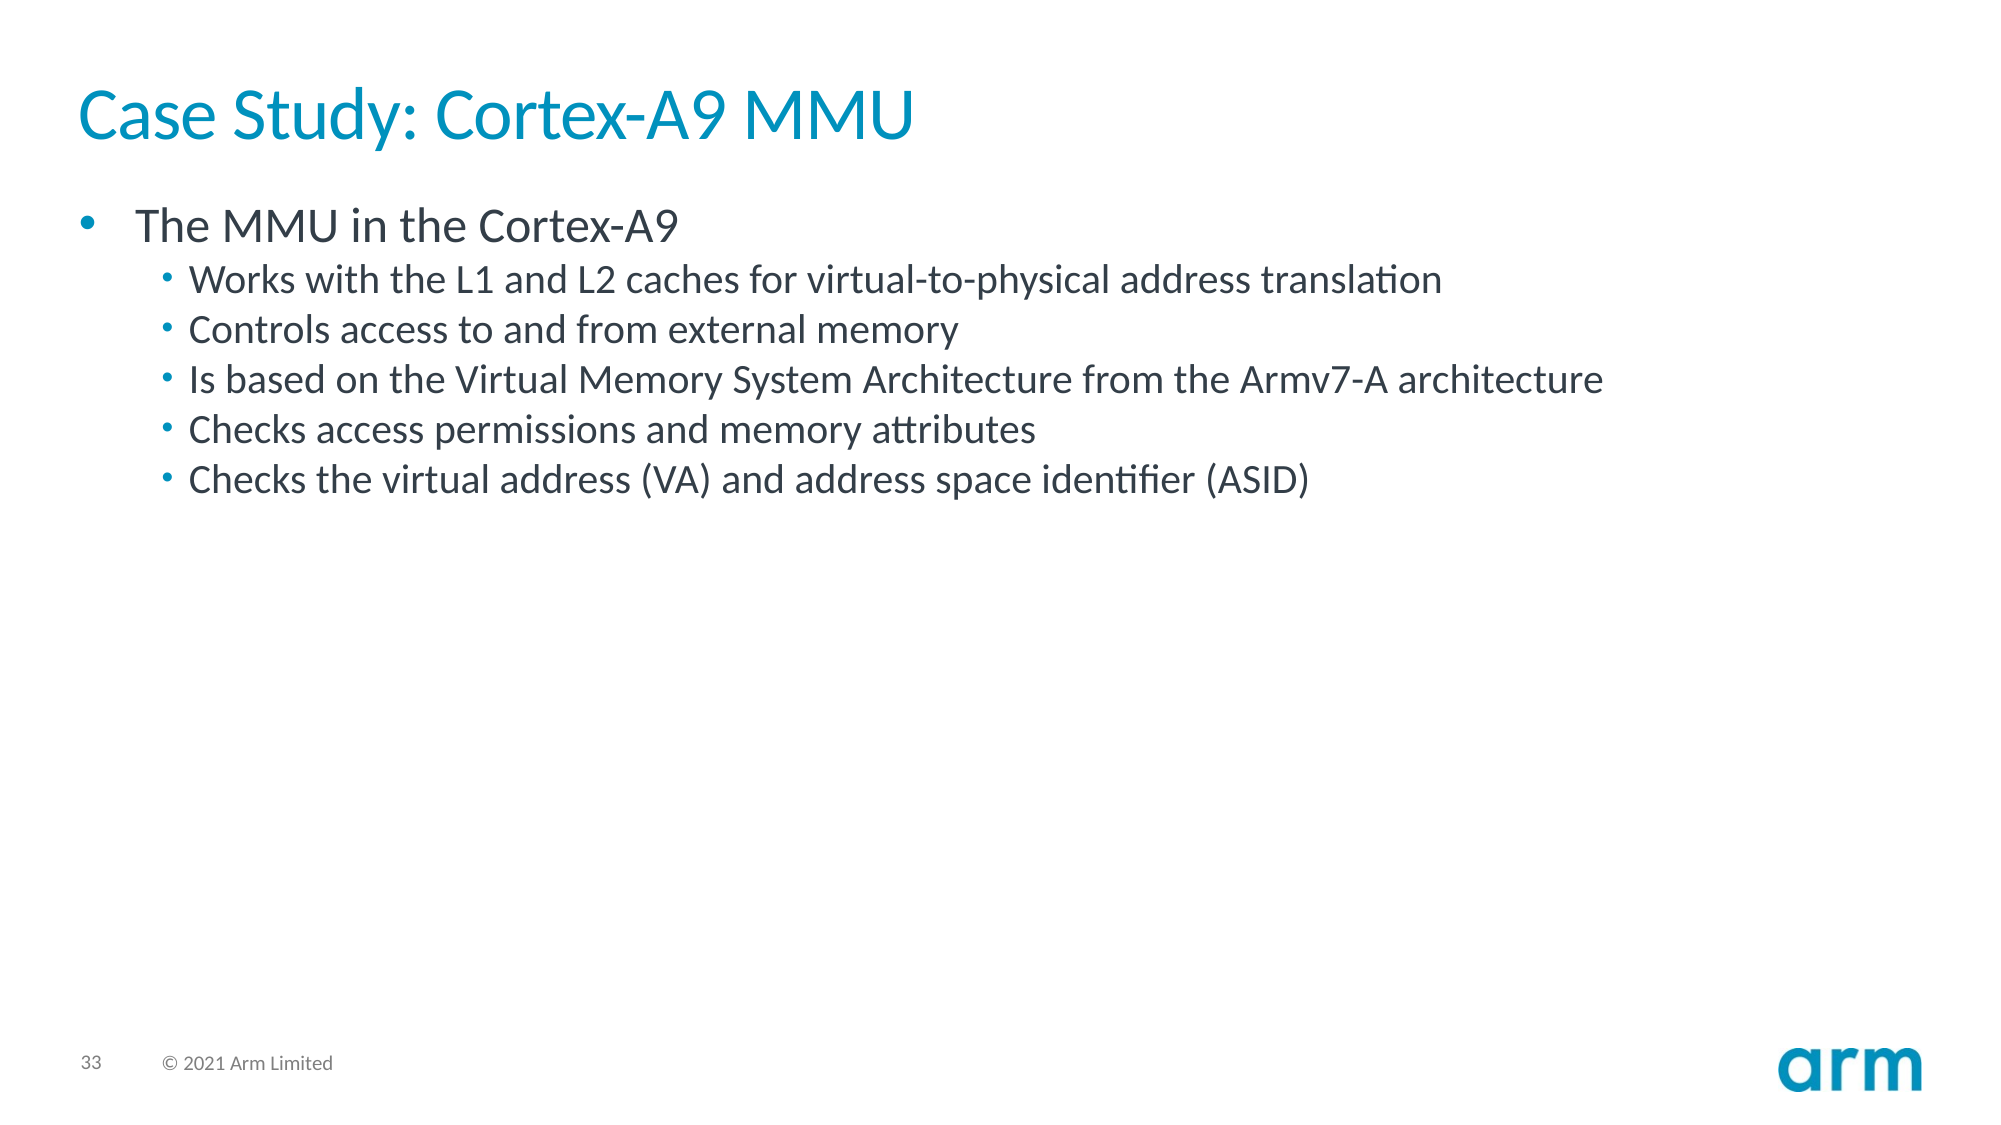

# Case Study: Cortex-A9 MMU
The MMU in the Cortex-A9
Works with the L1 and L2 caches for virtual-to-physical address translation
Controls access to and from external memory
Is based on the Virtual Memory System Architecture from the Armv7-A architecture
Checks access permissions and memory attributes
Checks the virtual address (VA) and address space identifier (ASID)